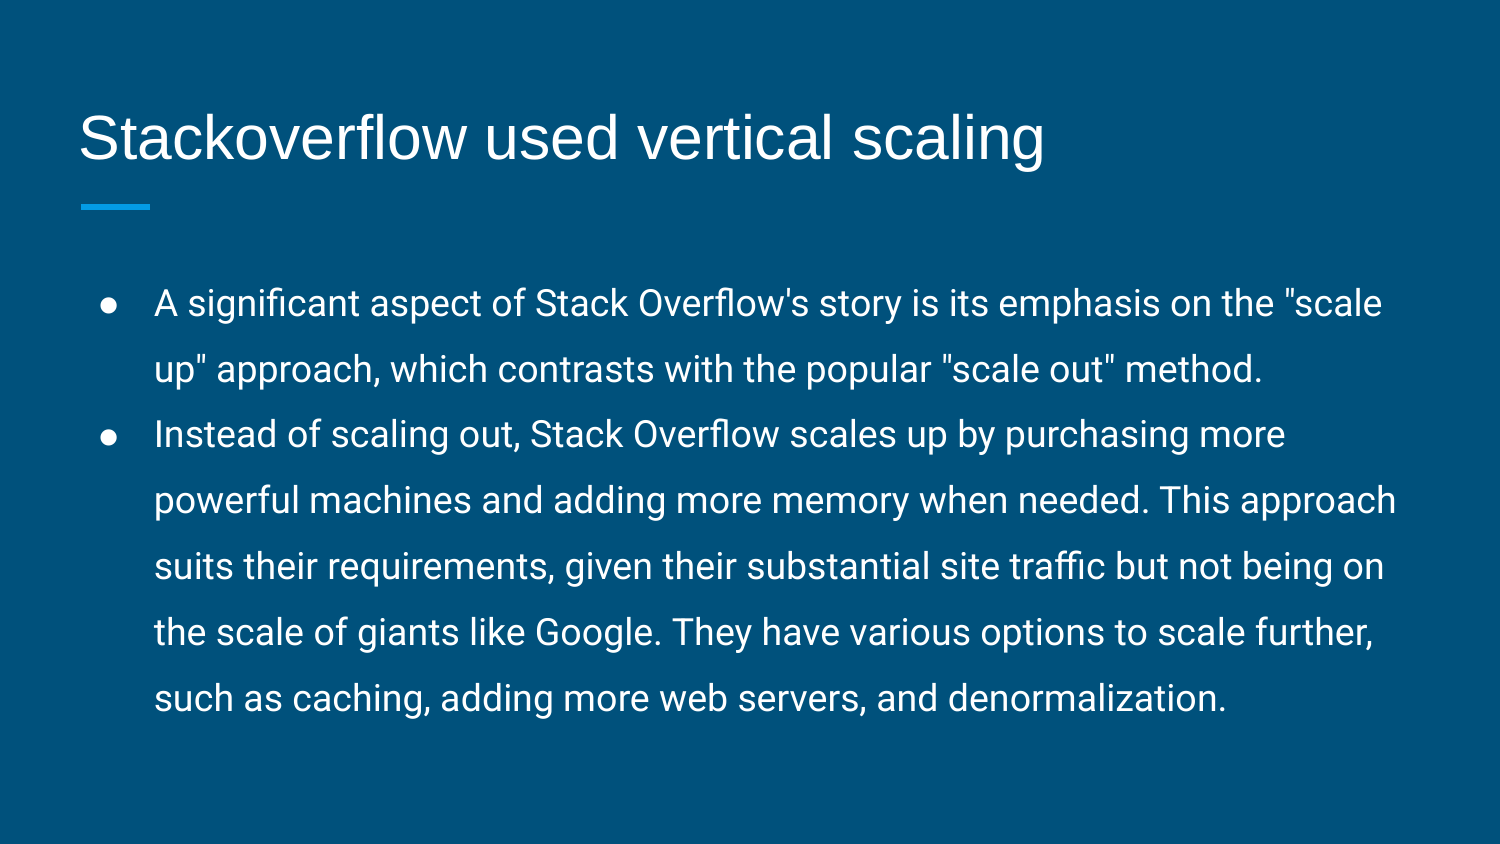

# Stackoverflow used vertical scaling
A significant aspect of Stack Overflow's story is its emphasis on the "scale up" approach, which contrasts with the popular "scale out" method.
Instead of scaling out, Stack Overflow scales up by purchasing more powerful machines and adding more memory when needed. This approach suits their requirements, given their substantial site traffic but not being on the scale of giants like Google. They have various options to scale further, such as caching, adding more web servers, and denormalization.